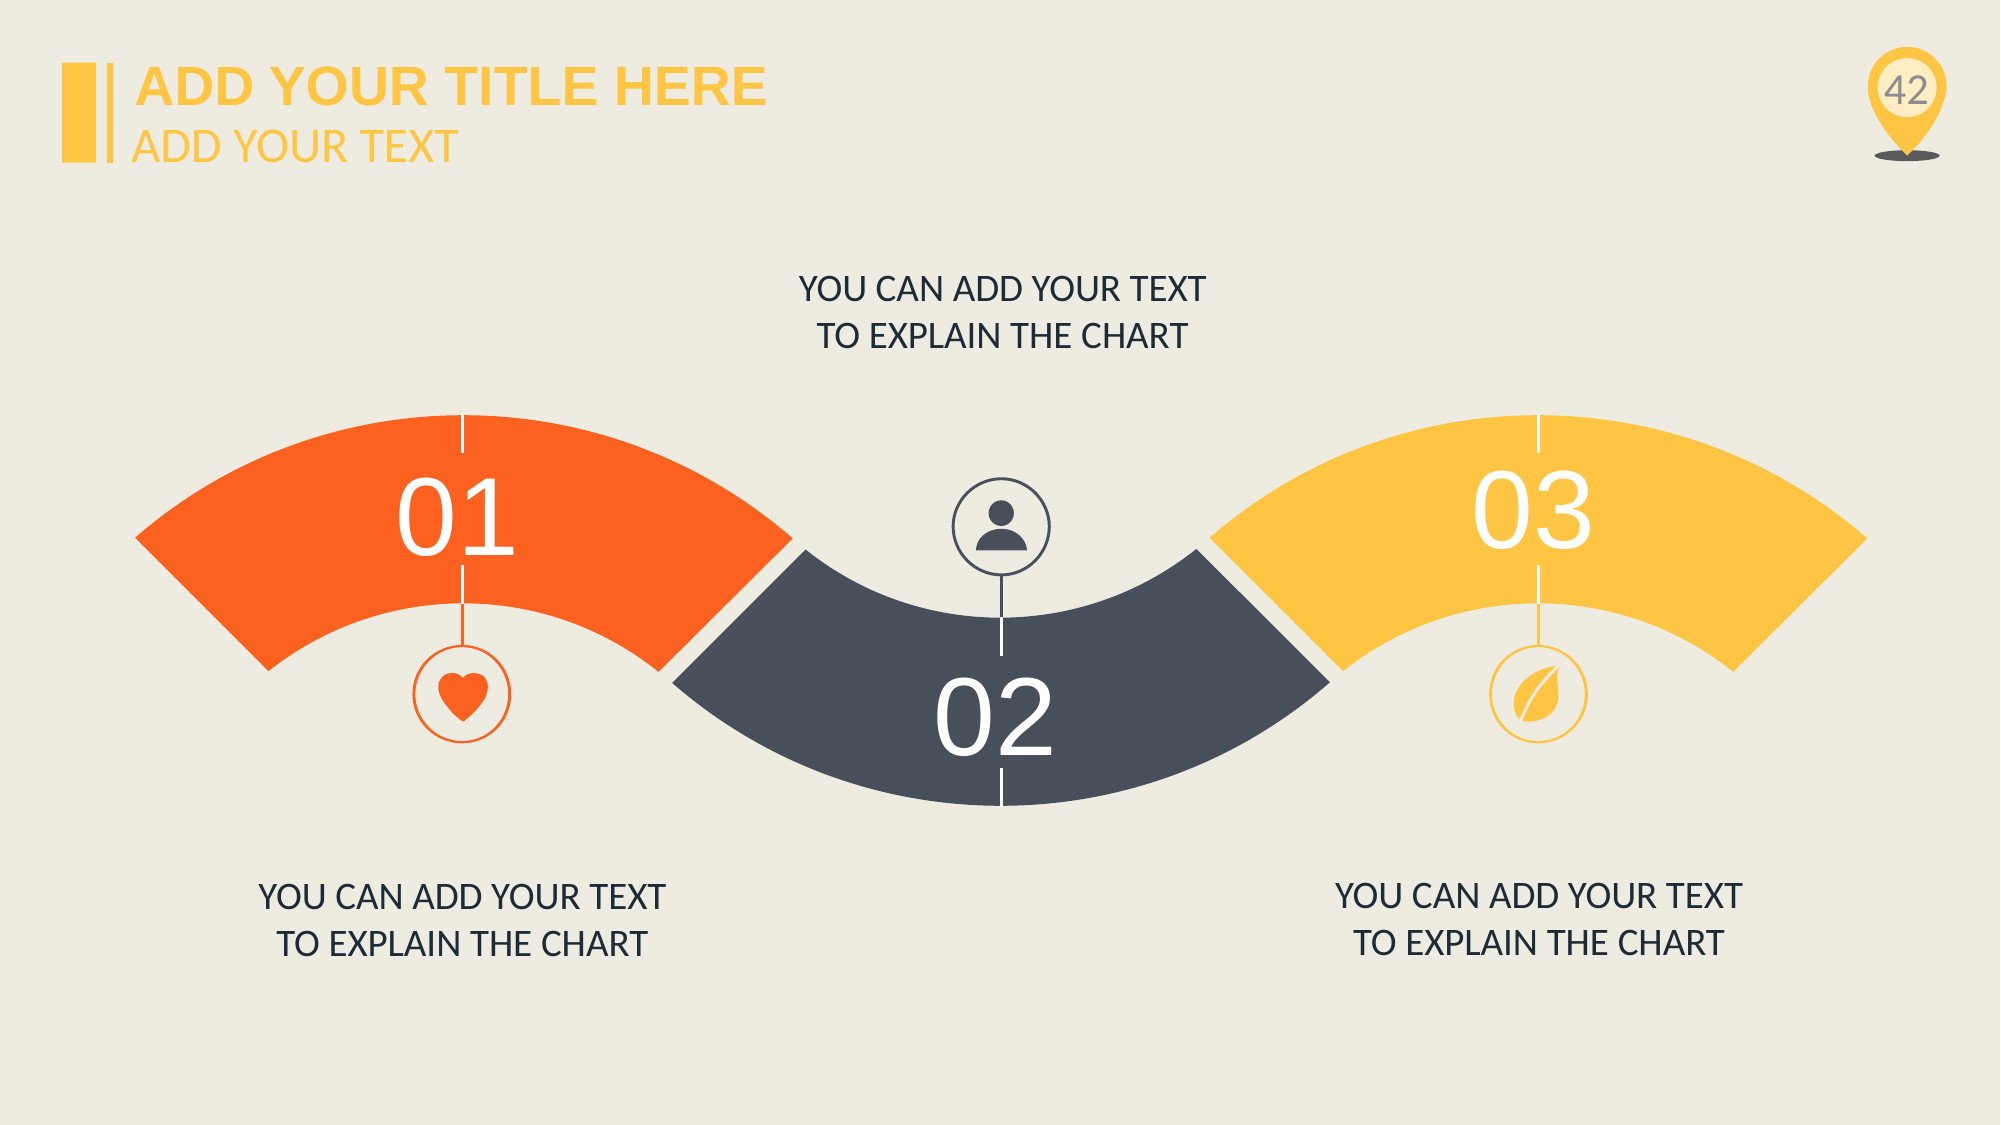

ADD YOUR TITLE HERE
42

ADD YOUR TEXT
YOU CAN ADD YOUR TEXT
 TO EXPLAIN THE CHART

03
01

02

YOU CAN ADD YOUR TEXT
 TO EXPLAIN THE CHART
YOU CAN ADD YOUR TEXT
 TO EXPLAIN THE CHART